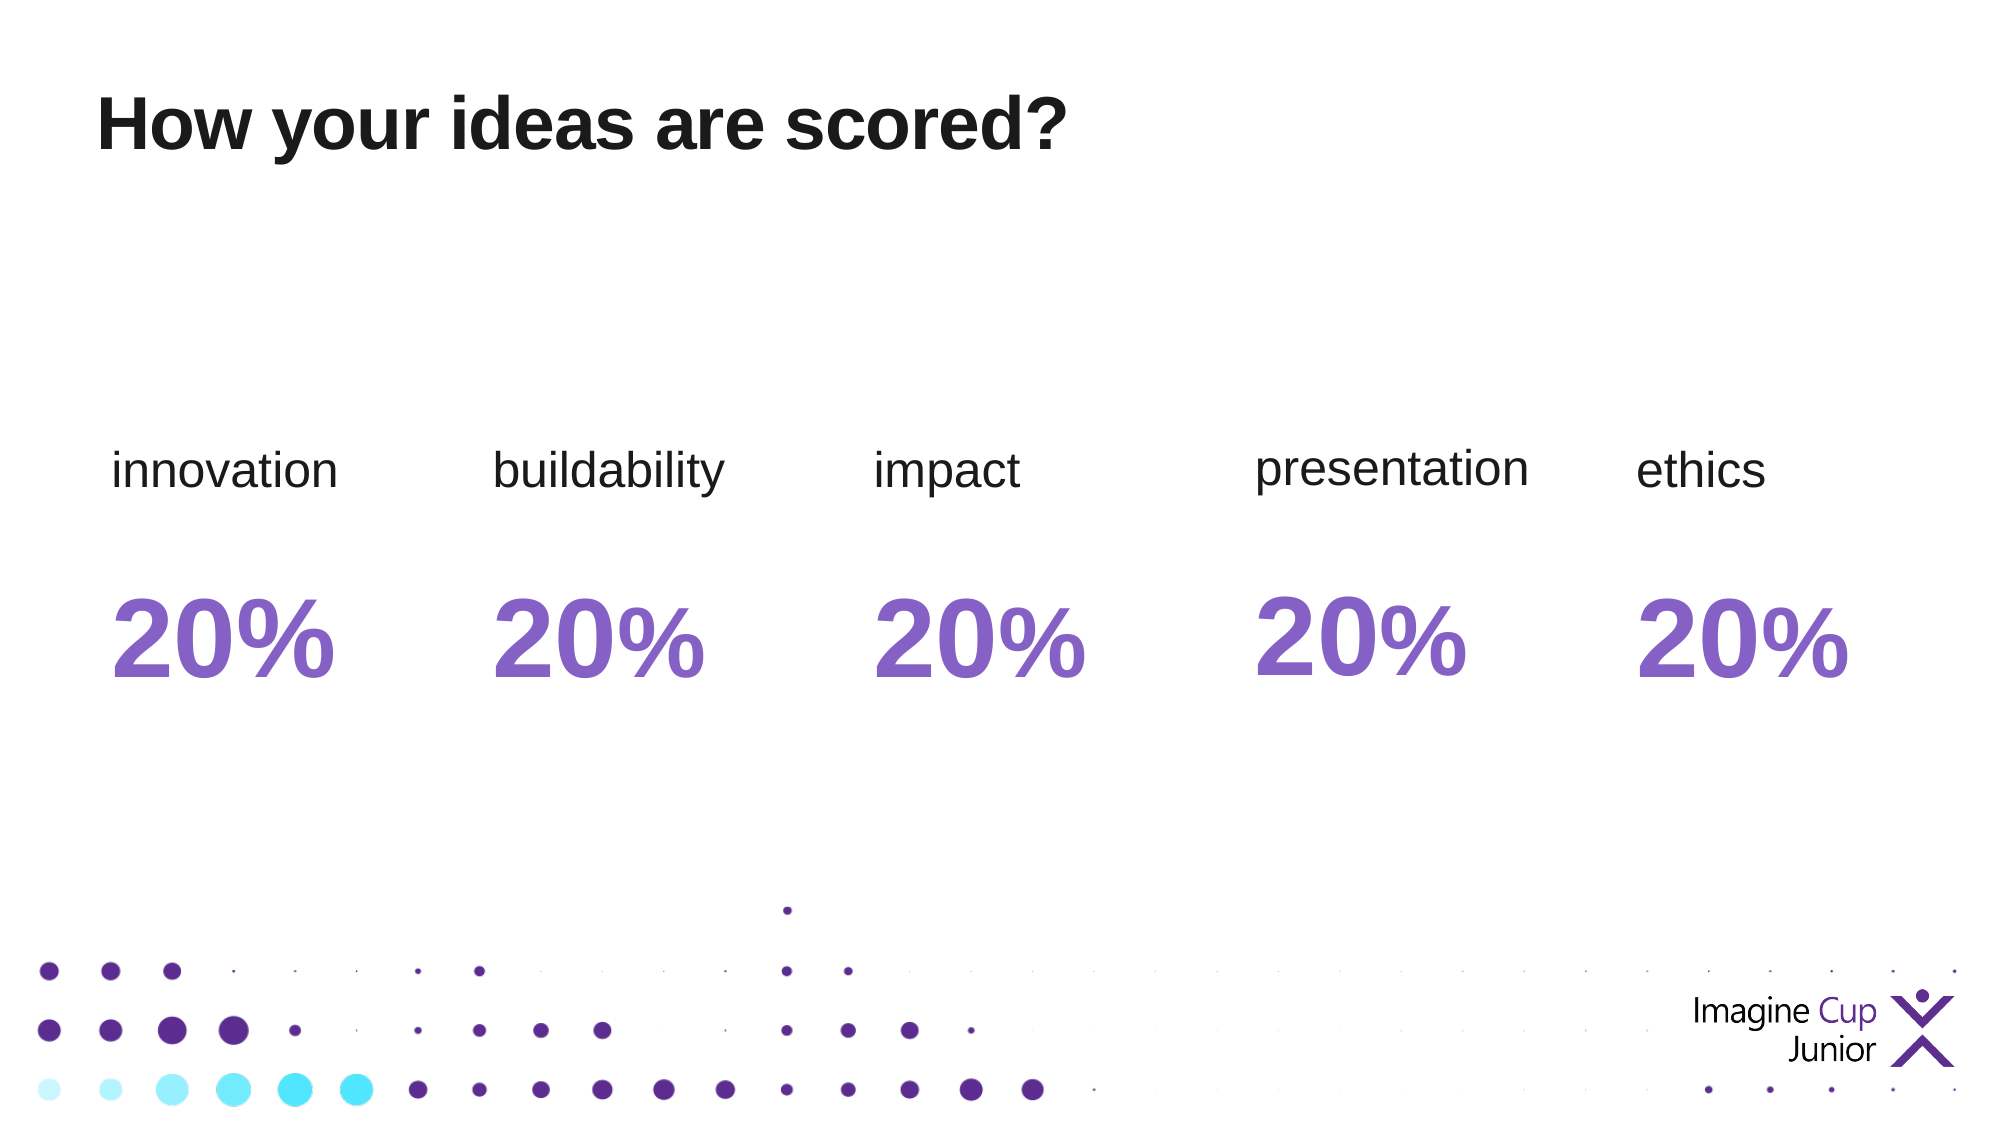

# How your ideas are scored?
presentation
20%
buildability
20%
impact
20%
ethics
20%
innovation
20%